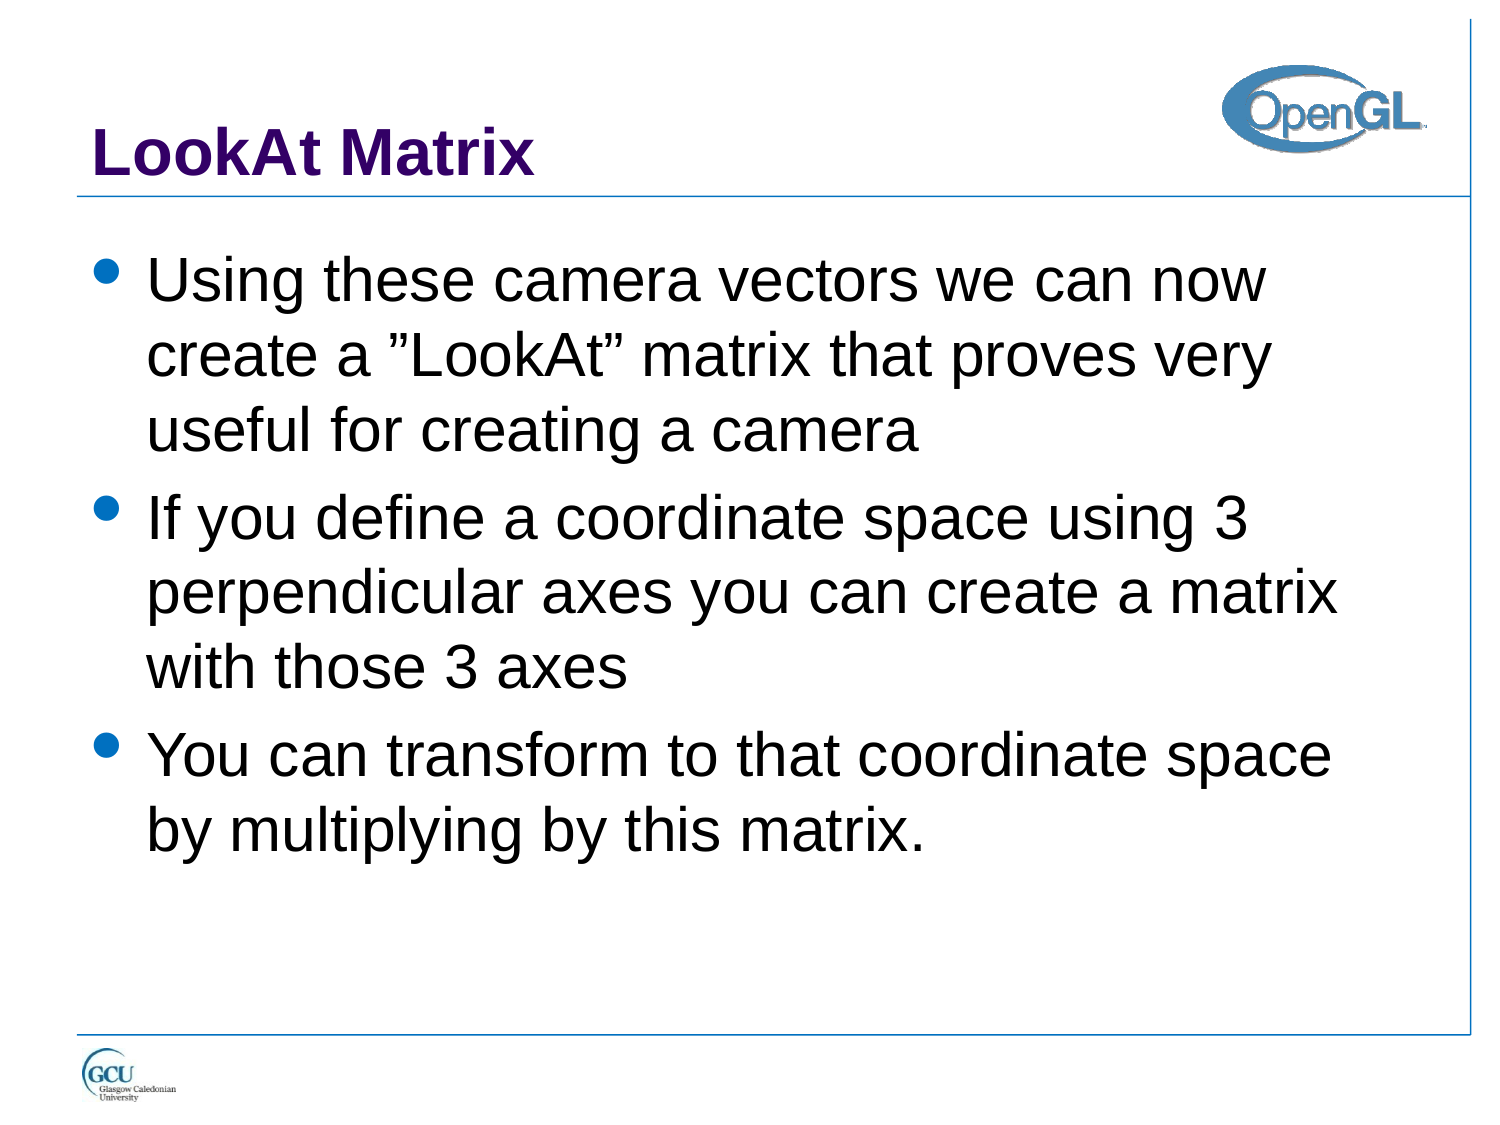

# LookAt Matrix
Using these camera vectors we can now create a ”LookAt” matrix that proves very useful for creating a camera
If you define a coordinate space using 3 perpendicular axes you can create a matrix with those 3 axes
You can transform to that coordinate space by multiplying by this matrix.